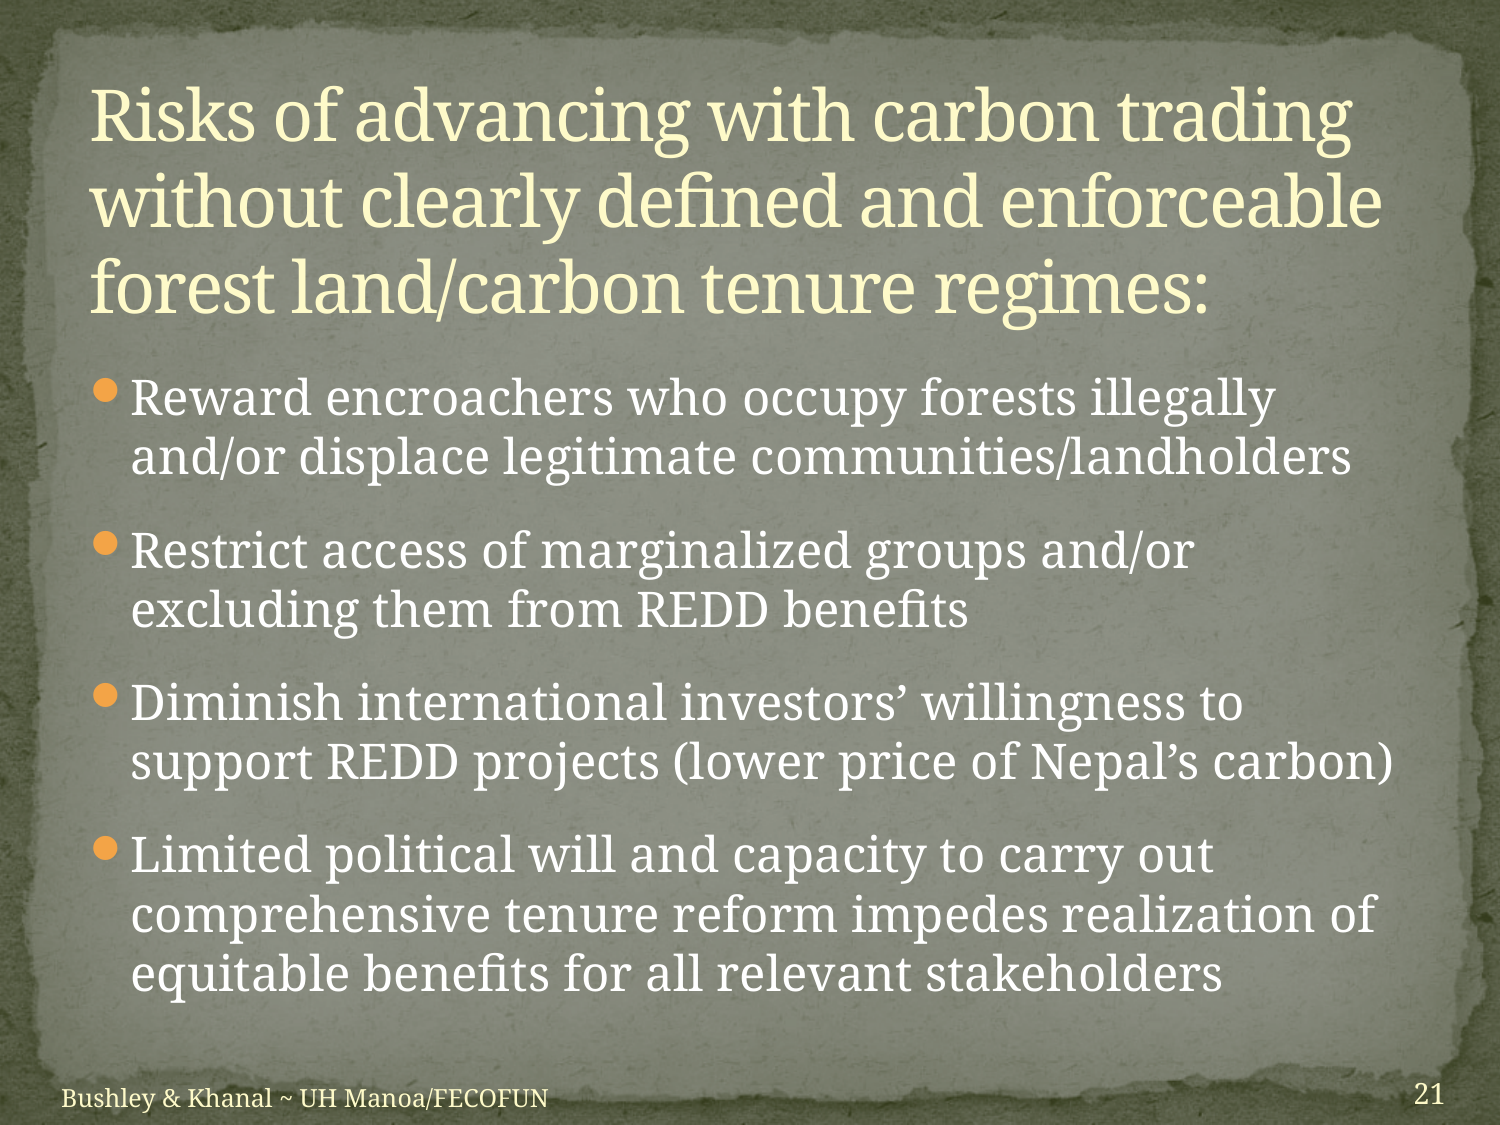

# Risks of advancing with carbon trading without clearly defined and enforceable forest land/carbon tenure regimes:
Reward encroachers who occupy forests illegally and/or displace legitimate communities/landholders
Restrict access of marginalized groups and/or excluding them from REDD benefits
Diminish international investors’ willingness to support REDD projects (lower price of Nepal’s carbon)
Limited political will and capacity to carry out comprehensive tenure reform impedes realization of equitable benefits for all relevant stakeholders
21
Bushley & Khanal ~ UH Manoa/FECOFUN